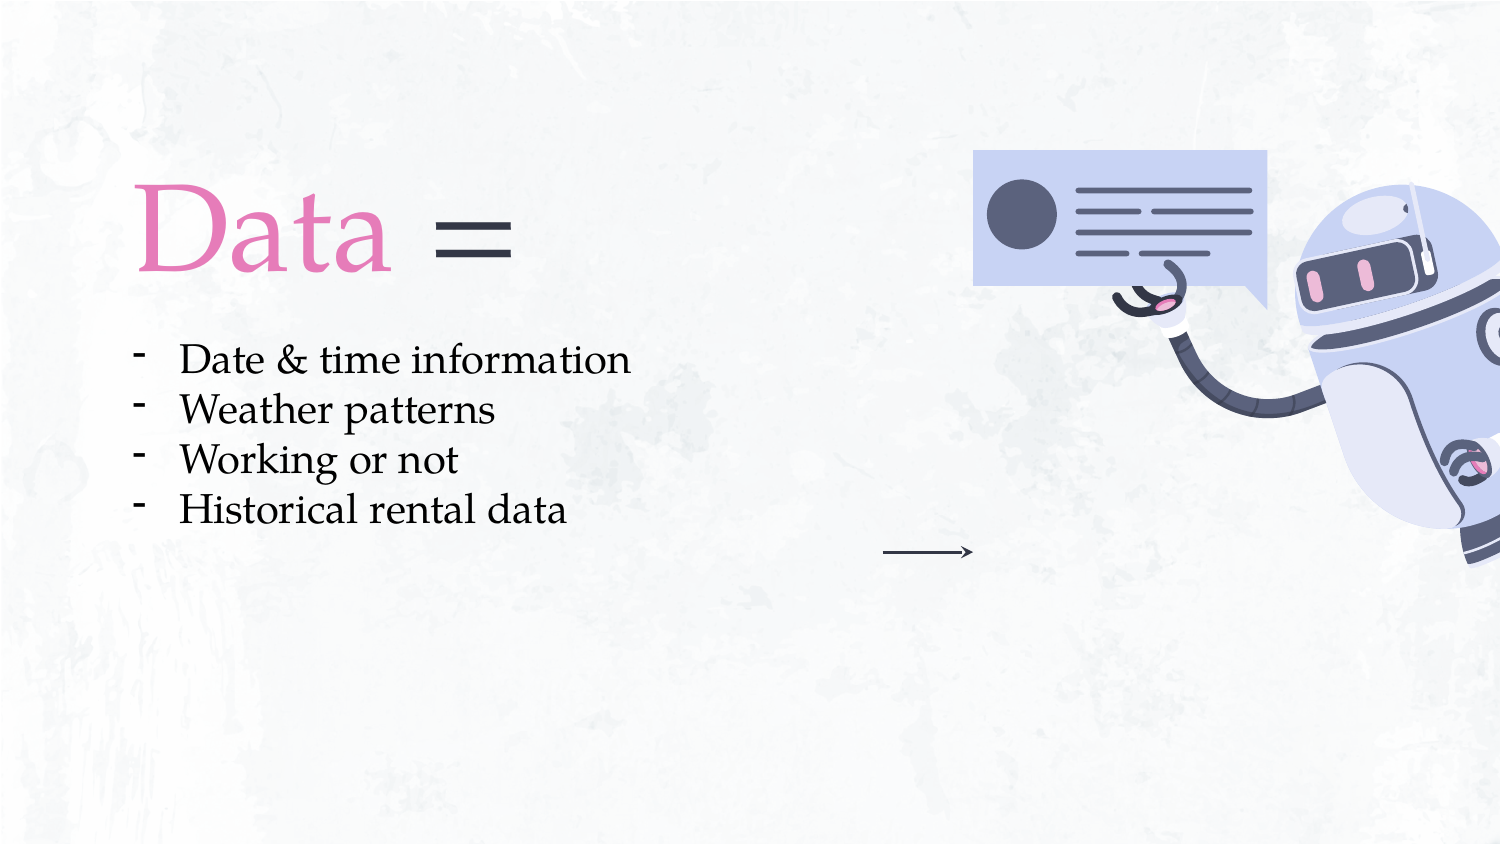

# Data =

Date & time information
Weather patterns
Working or not
Historical rental data